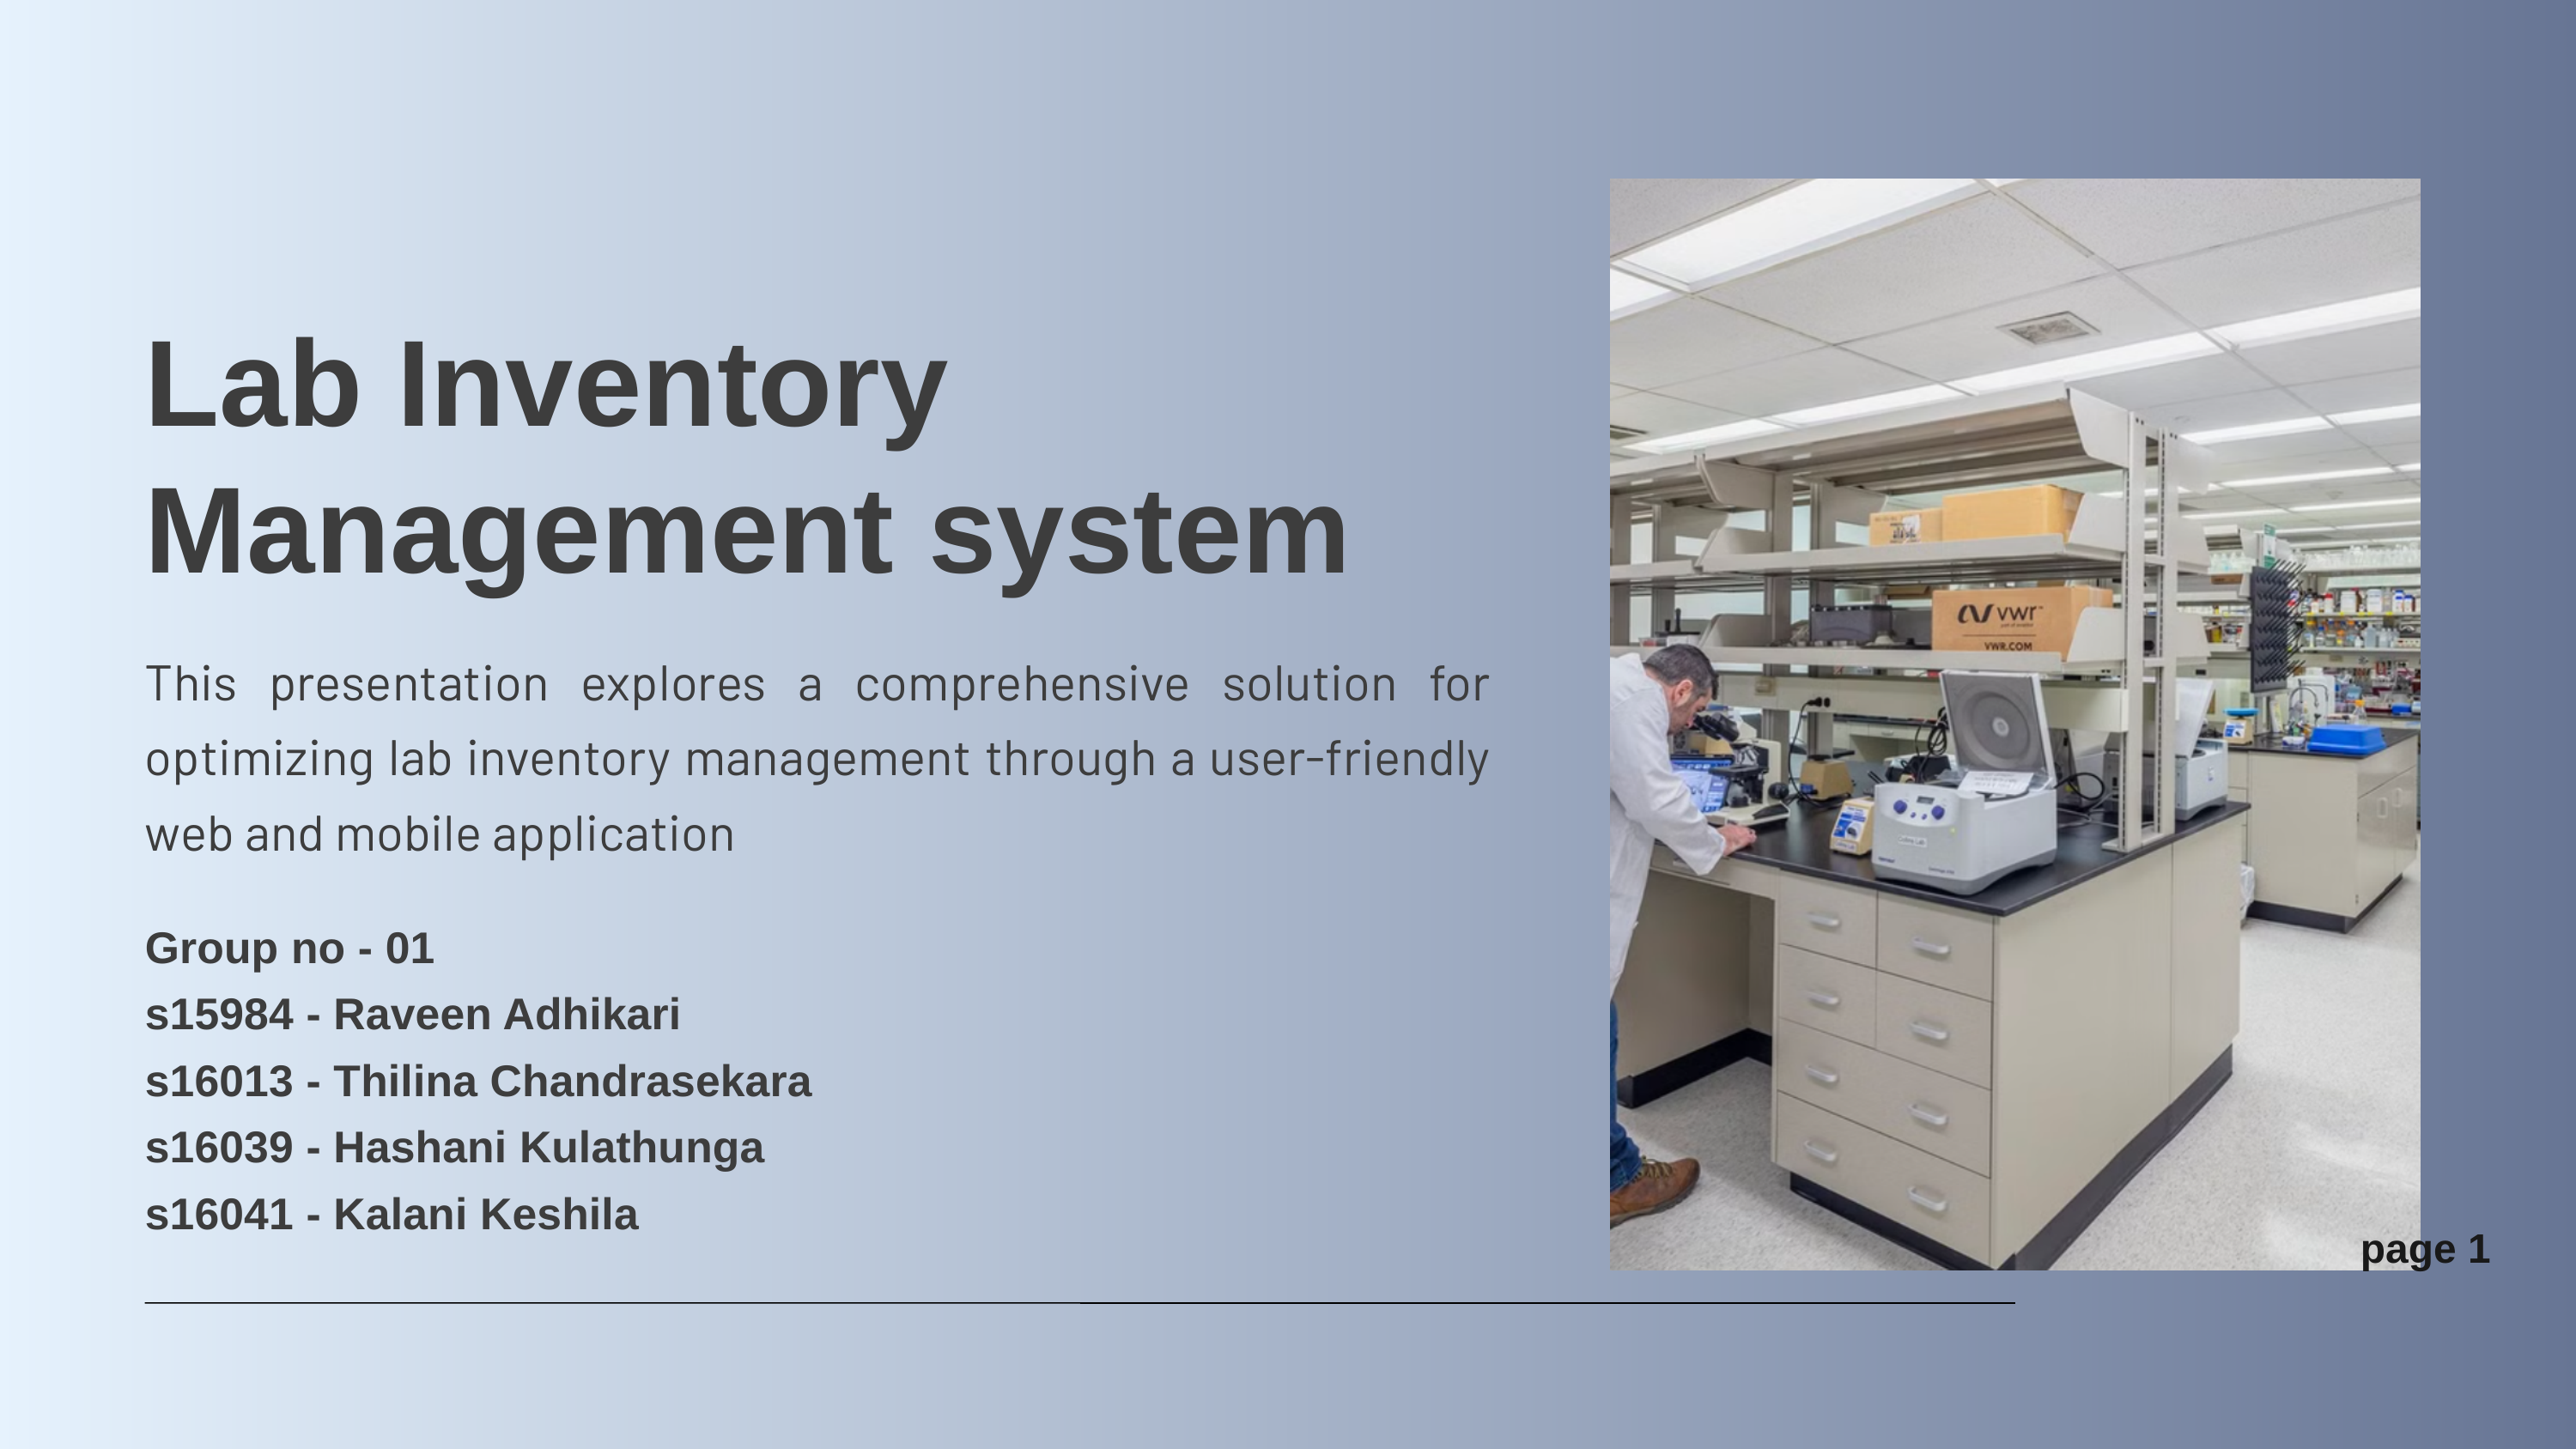

Lab Inventory Management system
This presentation explores a comprehensive solution for optimizing lab inventory management through a user-friendly web and mobile application
Group no - 01
s15984 - Raveen Adhikari
s16013 - Thilina Chandrasekara
s16039 - Hashani Kulathunga
s16041 - Kalani Keshila

page 1